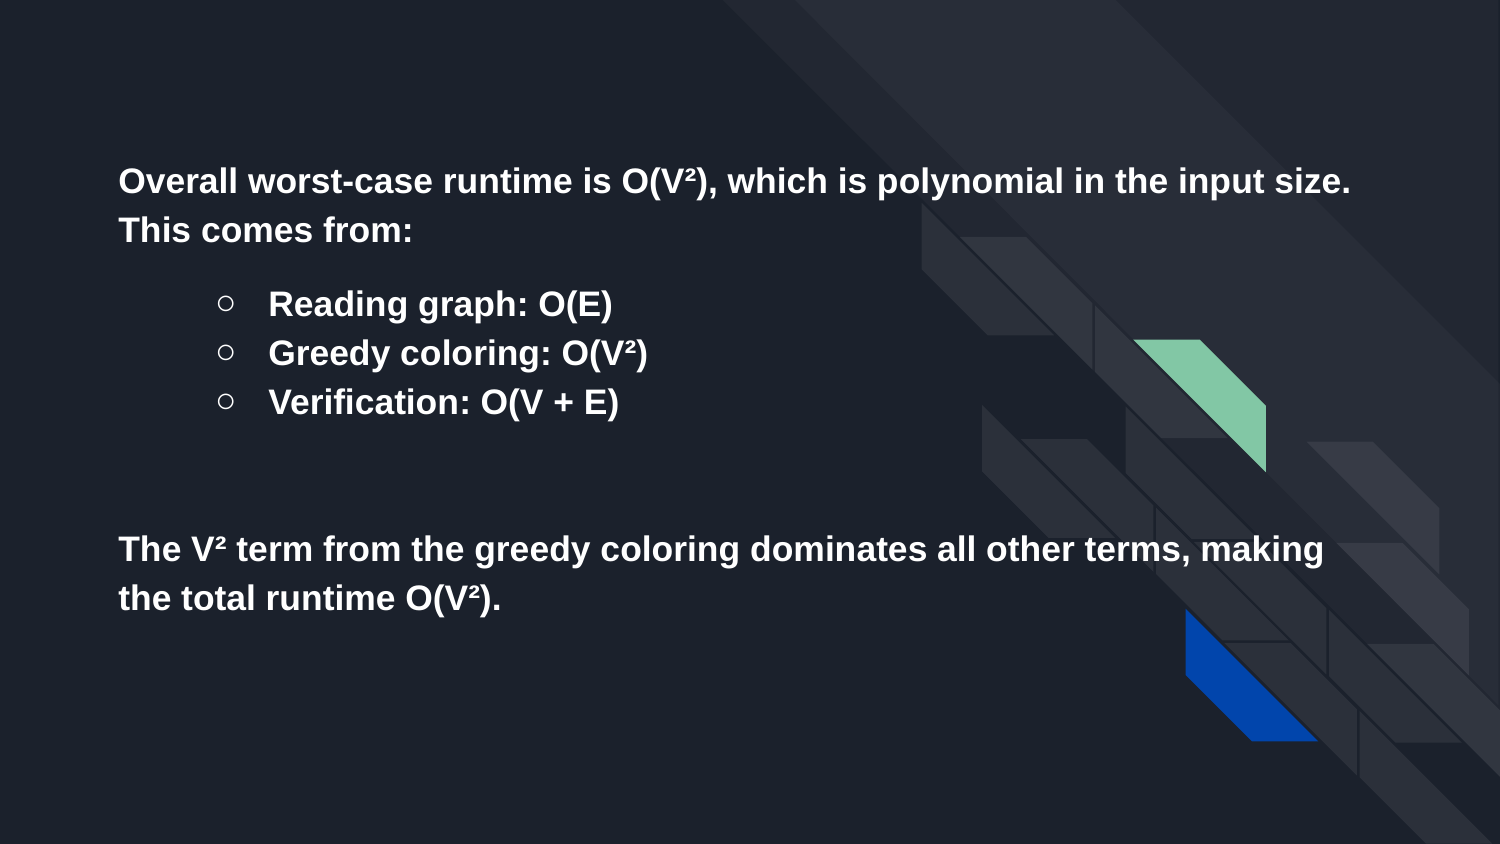

Overall worst-case runtime is O(V²), which is polynomial in the input size. This comes from:
Reading graph: O(E)
Greedy coloring: O(V²)
Verification: O(V + E)

The V² term from the greedy coloring dominates all other terms, making the total runtime O(V²).